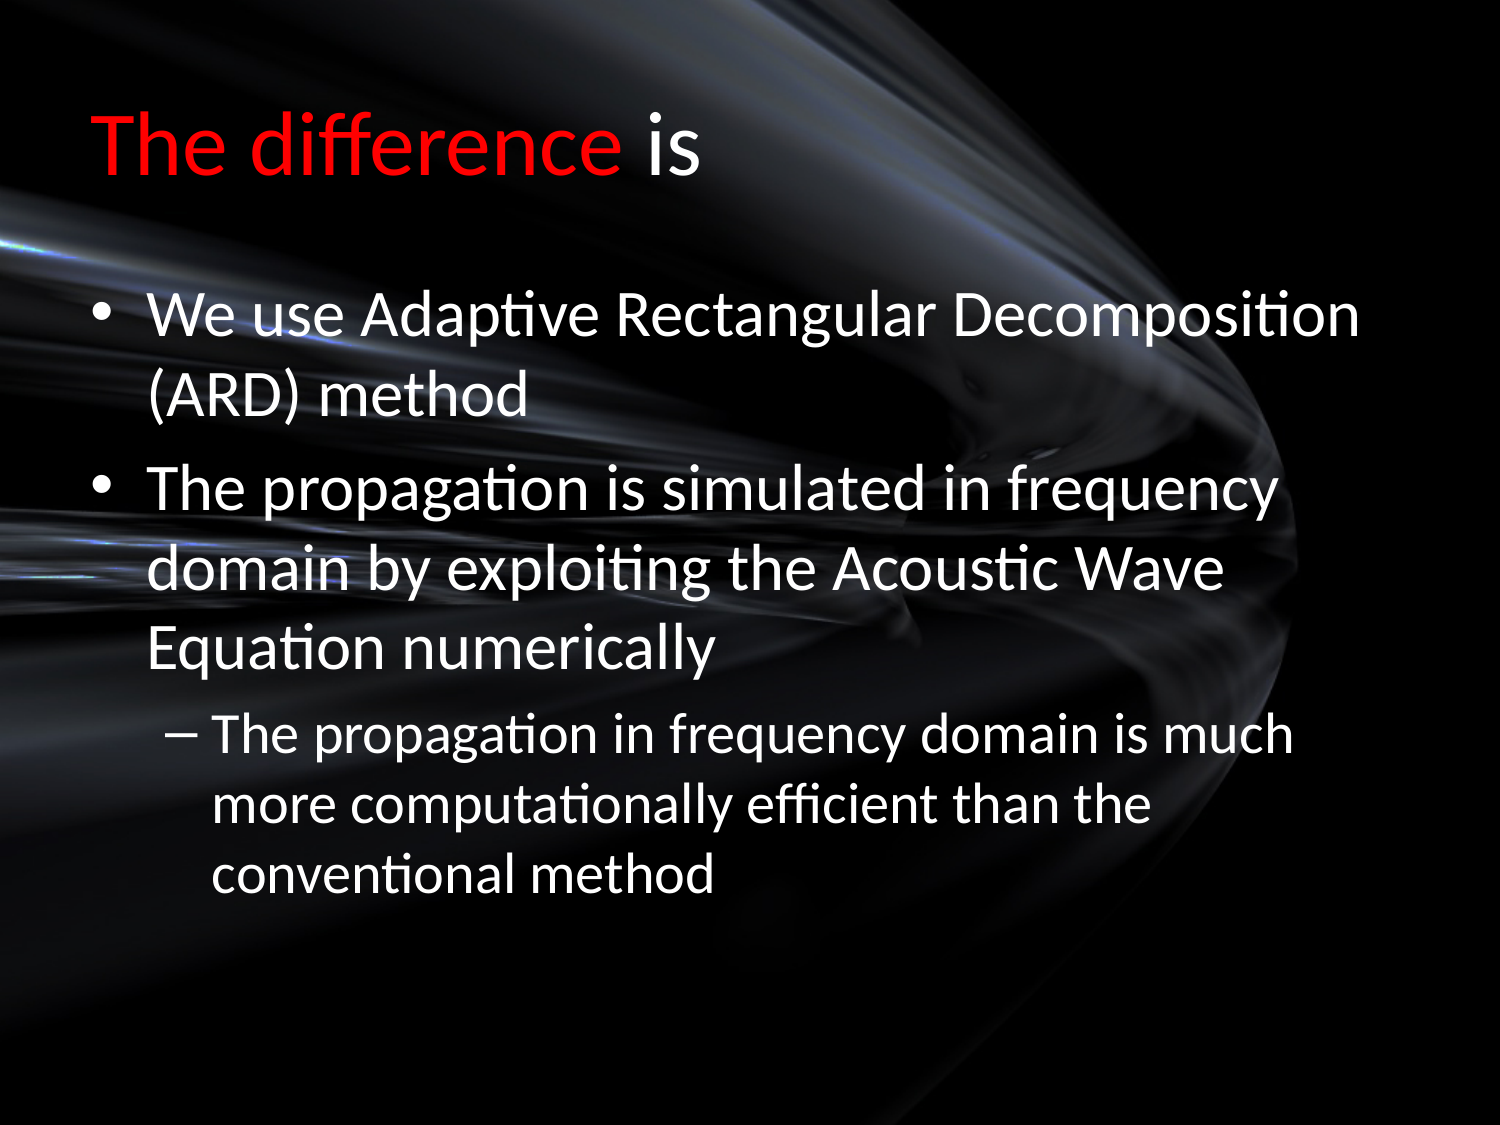

# The difference is
We use Adaptive Rectangular Decomposition (ARD) method
The propagation is simulated in frequency domain by exploiting the Acoustic Wave Equation numerically
The propagation in frequency domain is much more computationally efficient than the conventional method